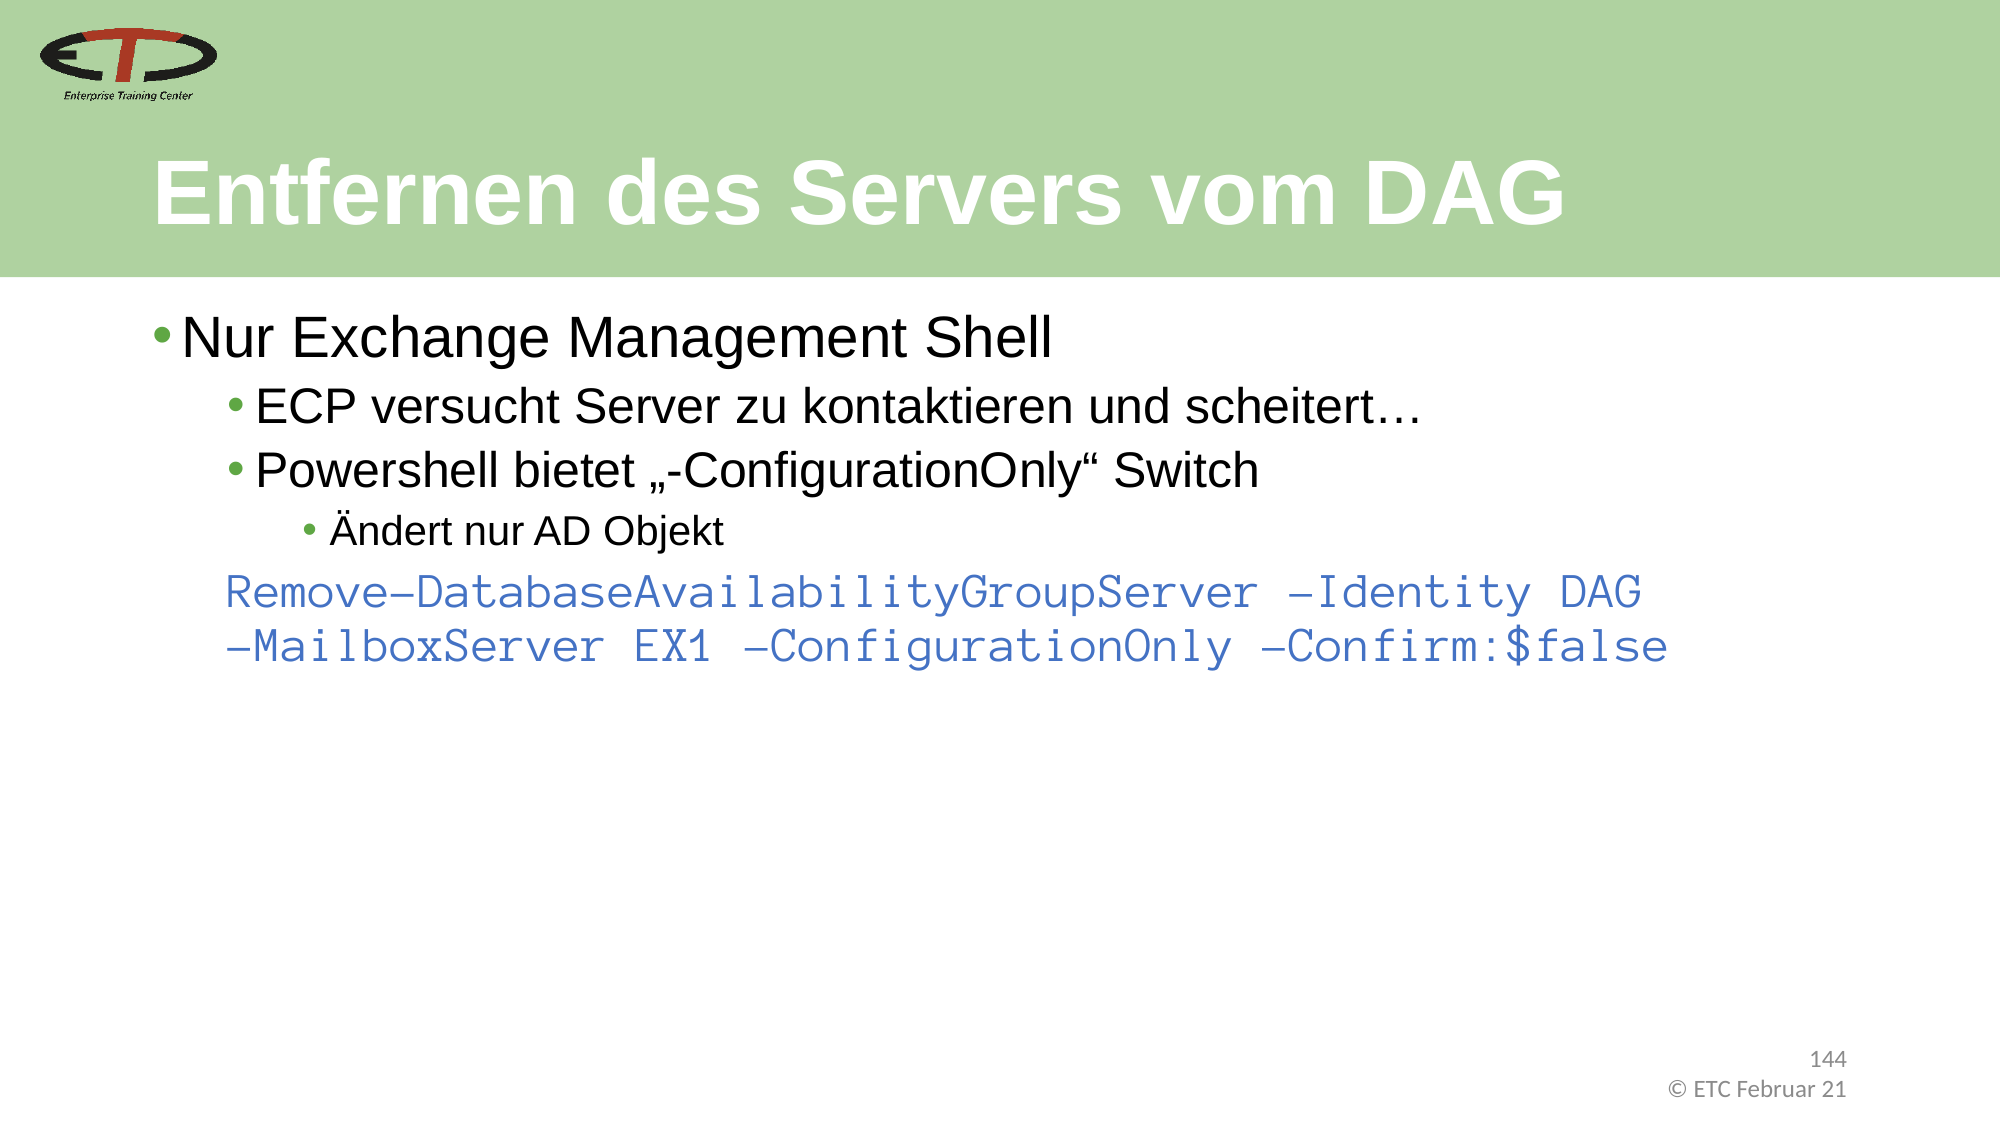

# Entfernen des Servers vom DAG
Nur Exchange Management Shell
ECP versucht Server zu kontaktieren und scheitert…
Powershell bietet „-ConfigurationOnly“ Switch
Ändert nur AD Objekt
Remove-DatabaseAvailabilityGroupServer –Identity DAG
-MailboxServer EX1 –ConfigurationOnly –Confirm:$false
144
 © ETC Februar 21